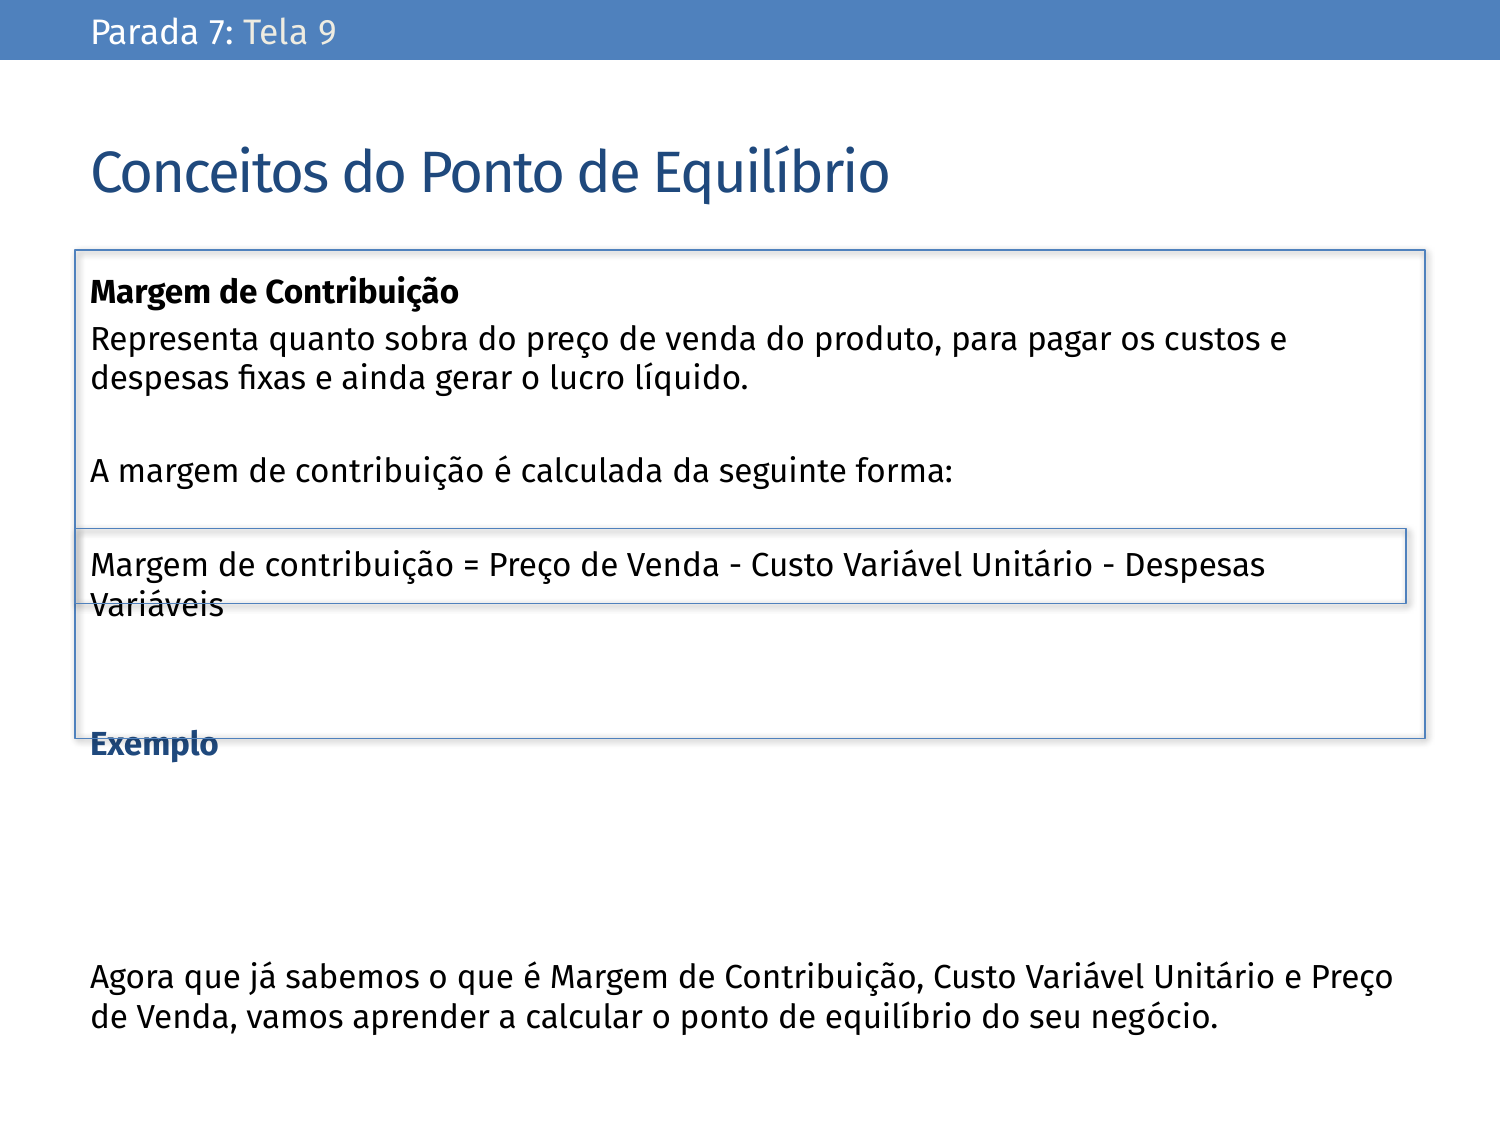

Parada 7: Tela 9
# Conceitos do Ponto de Equilíbrio

Margem de Contribuição
Representa quanto sobra do preço de venda do produto, para pagar os custos e despesas fixas e ainda gerar o lucro líquido.

A margem de contribuição é calculada da seguinte forma:

Margem de contribuição = Preço de Venda - Custo Variável Unitário - Despesas Variáveis

Exemplo

Agora que já sabemos o que é Margem de Contribuição, Custo Variável Unitário e Preço de Venda, vamos aprender a calcular o ponto de equilíbrio do seu negócio.